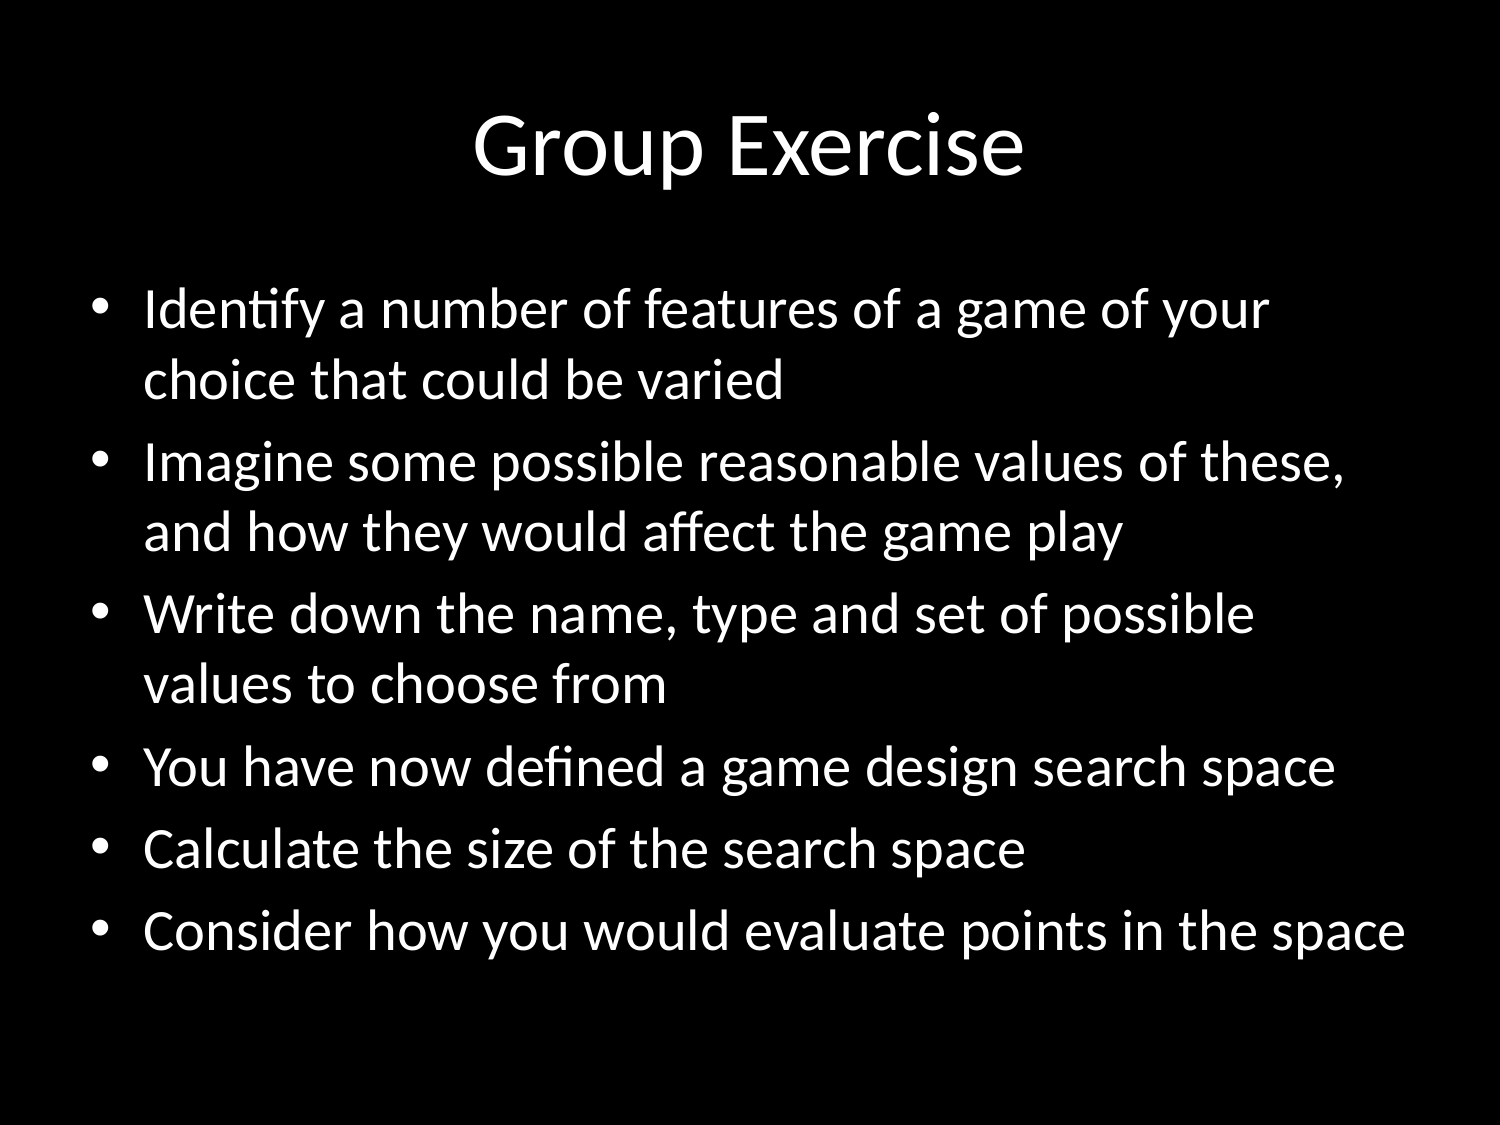

# Group Exercise
Identify a number of features of a game of your choice that could be varied
Imagine some possible reasonable values of these, and how they would affect the game play
Write down the name, type and set of possible values to choose from
You have now defined a game design search space
Calculate the size of the search space
Consider how you would evaluate points in the space